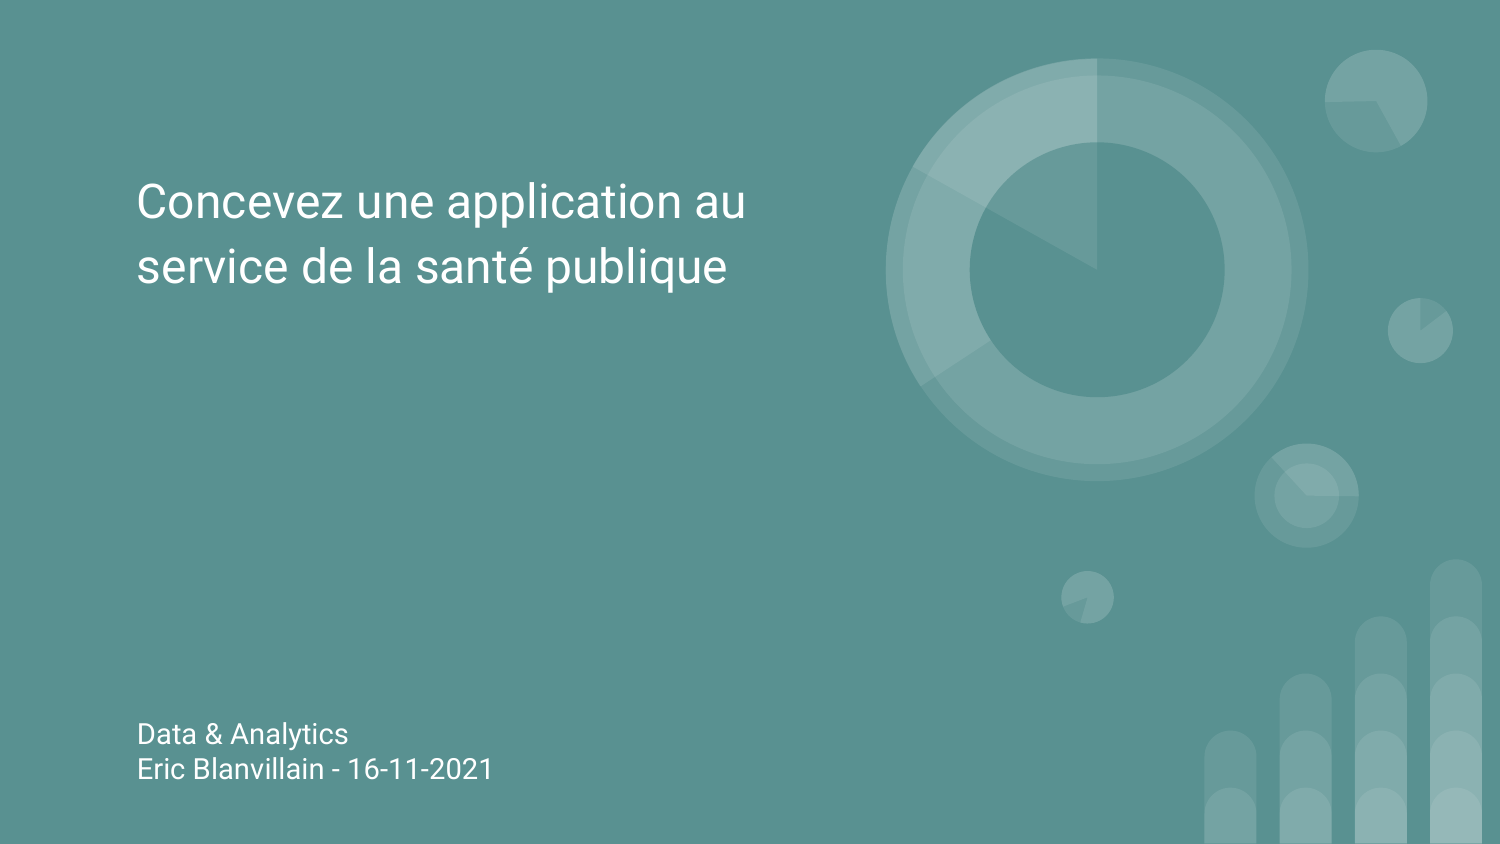

# Concevez une application au service de la santé publique
Data & Analytics
Eric Blanvillain - 16-11-2021